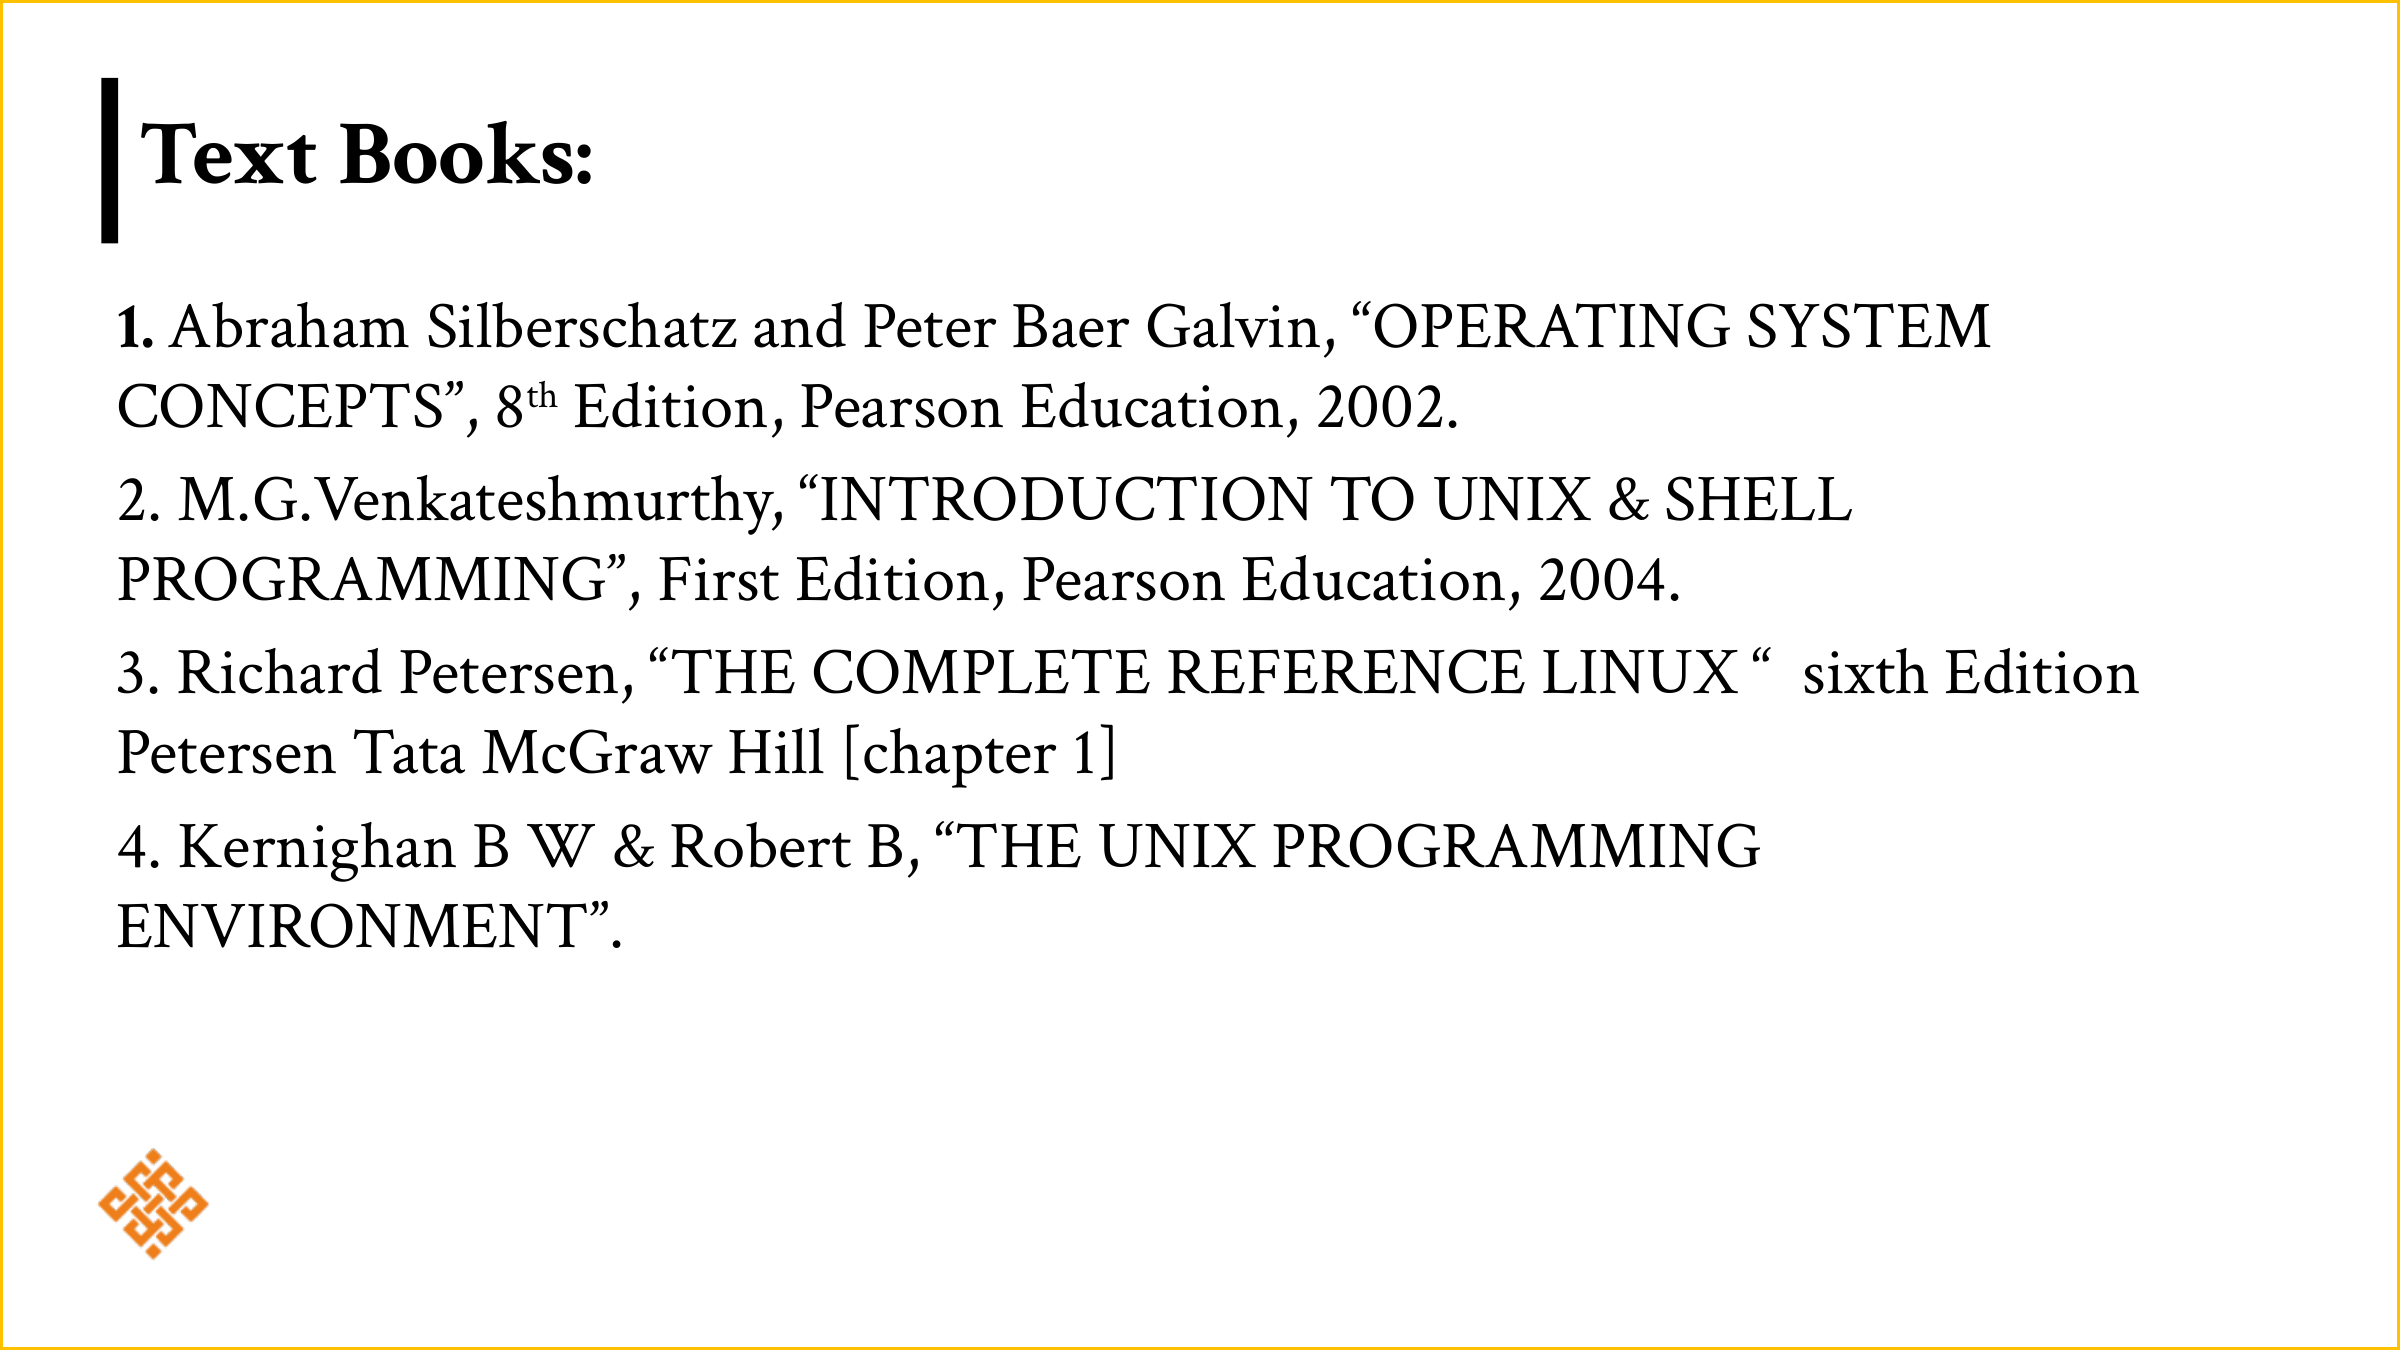

Text Books:
1. Abraham Silberschatz and Peter Baer Galvin, “OPERATING SYSTEM CONCEPTS”, 8th Edition, Pearson Education, 2002.
2. M.G.Venkateshmurthy, “INTRODUCTION TO UNIX & SHELL PROGRAMMING”, First Edition, Pearson Education, 2004.
3. Richard Petersen, “THE COMPLETE REFERENCE LINUX “  sixth Edition Petersen Tata McGraw Hill [chapter 1]
4. Kernighan B W & Robert B, “THE UNIX PROGRAMMING ENVIRONMENT”.